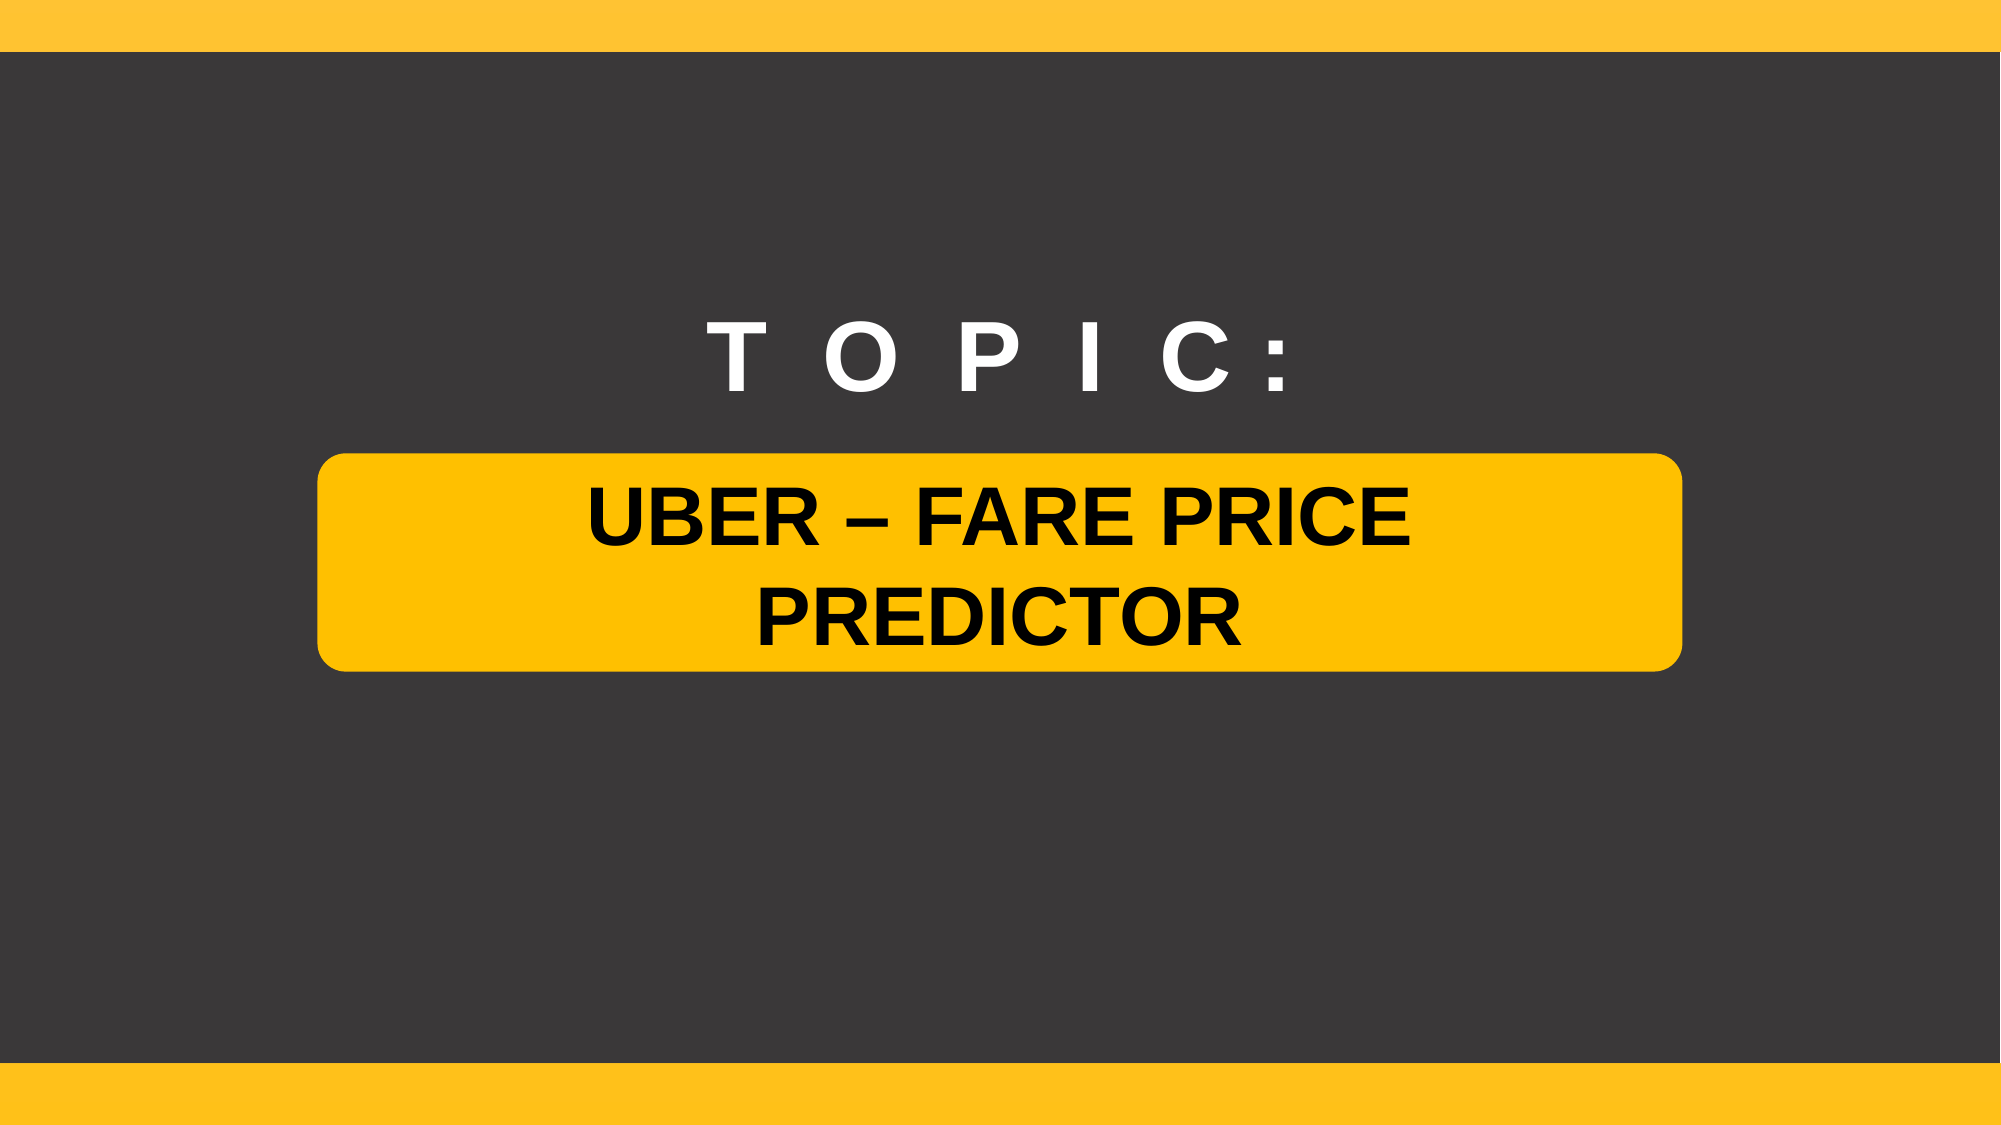

T  O  P  I  C :
M A C H I N E   L E A R N I N G
UBER – FARE PRICE PREDICTOR
S K I L L – L A B